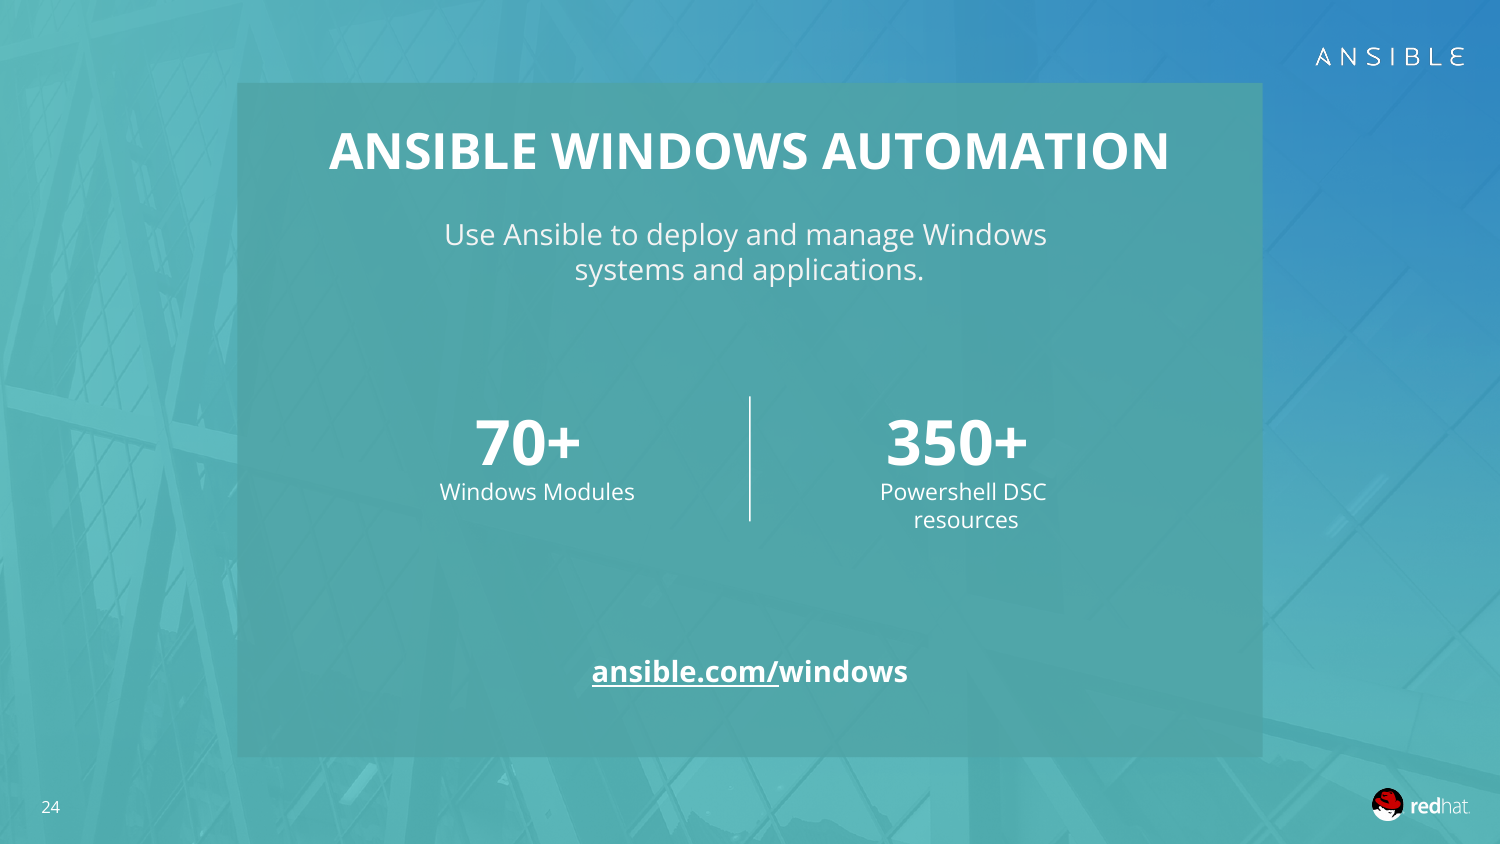

ANSIBLE WINDOWS AUTOMATION
Use Ansible to deploy and manage Windows
systems and applications.

70+
Windows Modules
350+
Powershell DSC
resources

ansible.com/windows